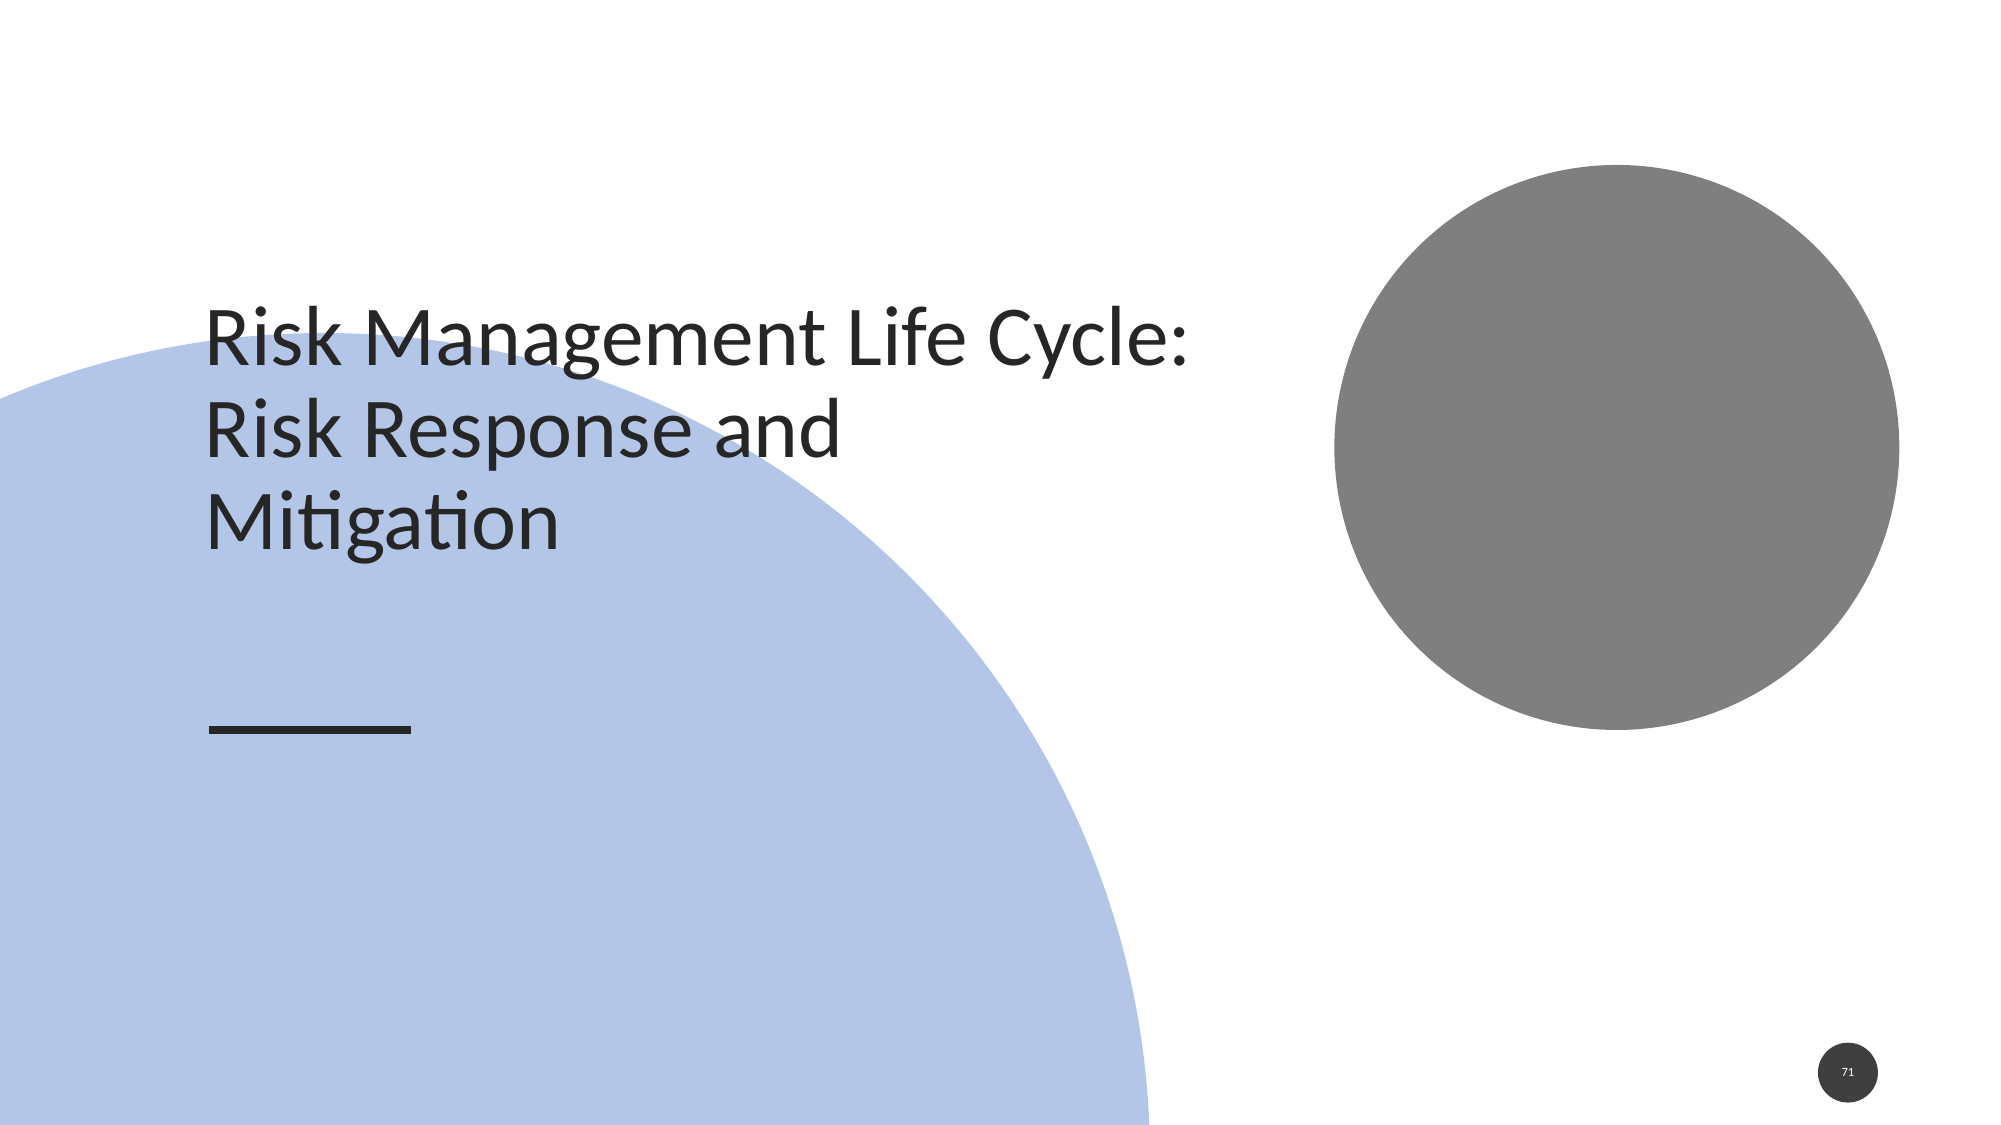

# Risk Management Life Cycle:
Risk Response and Mitigation

71